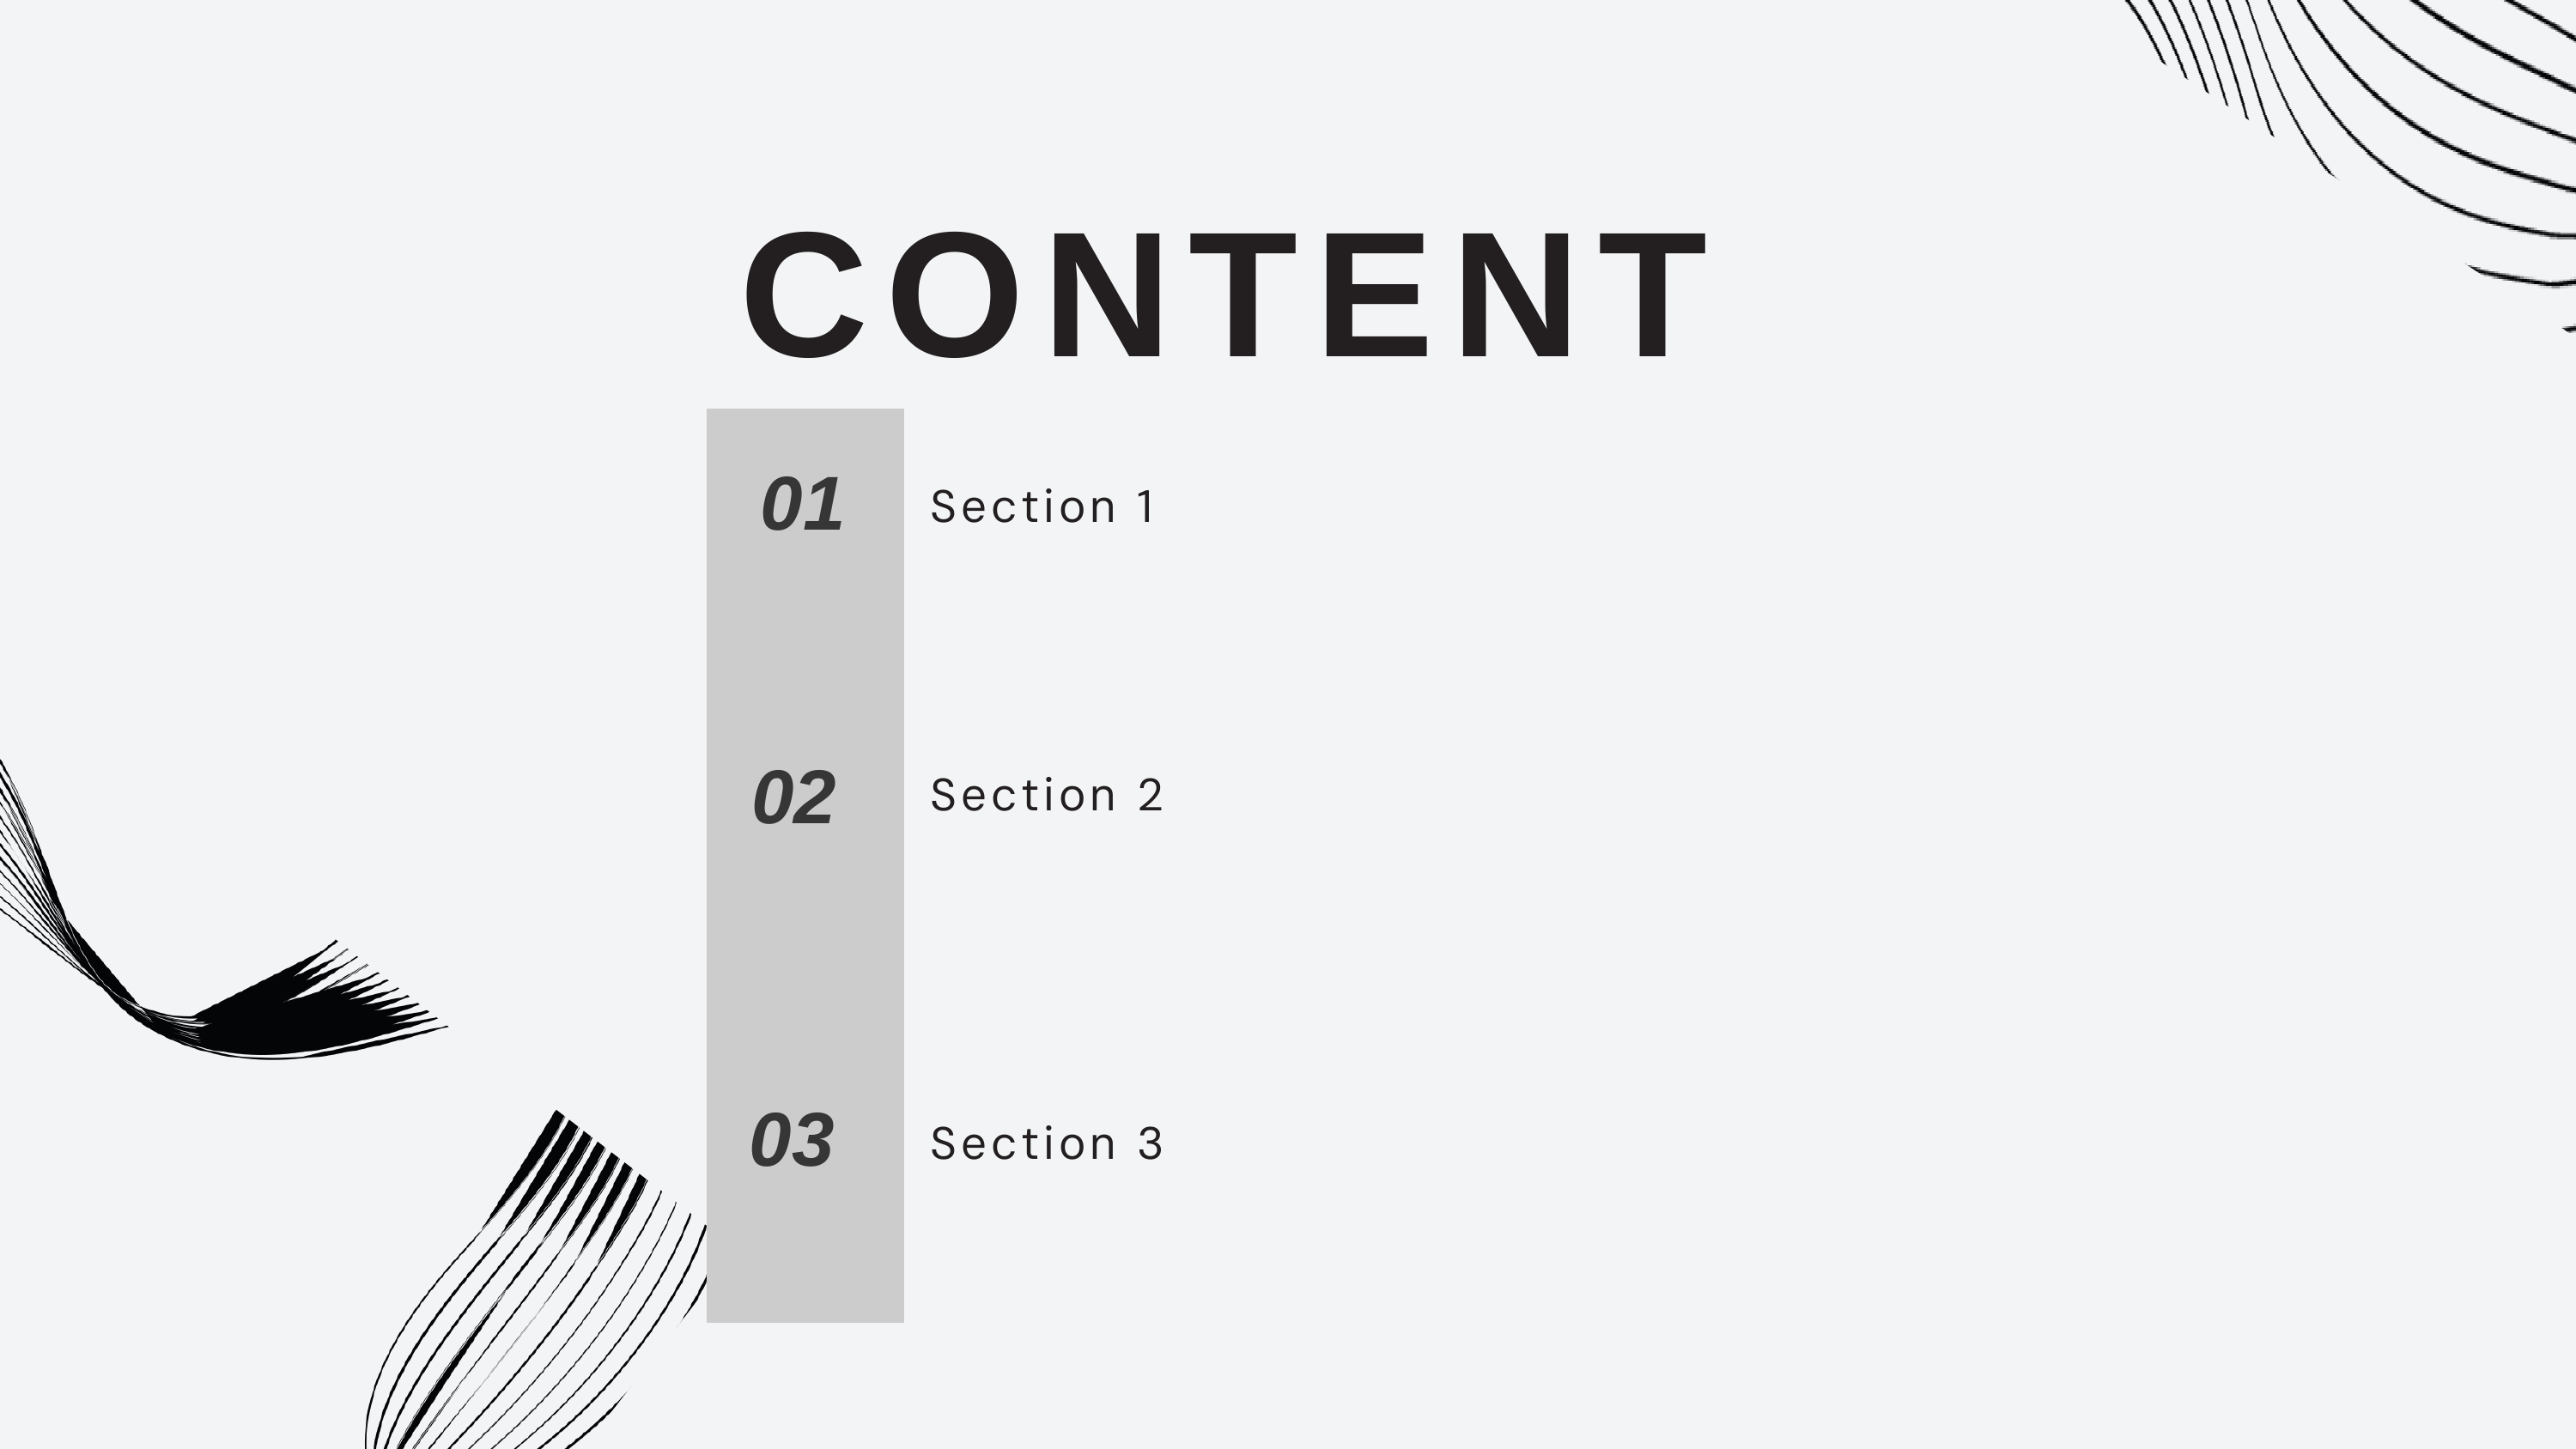

CONTENT

01
Section 1
02
Section 2

03
Section 3